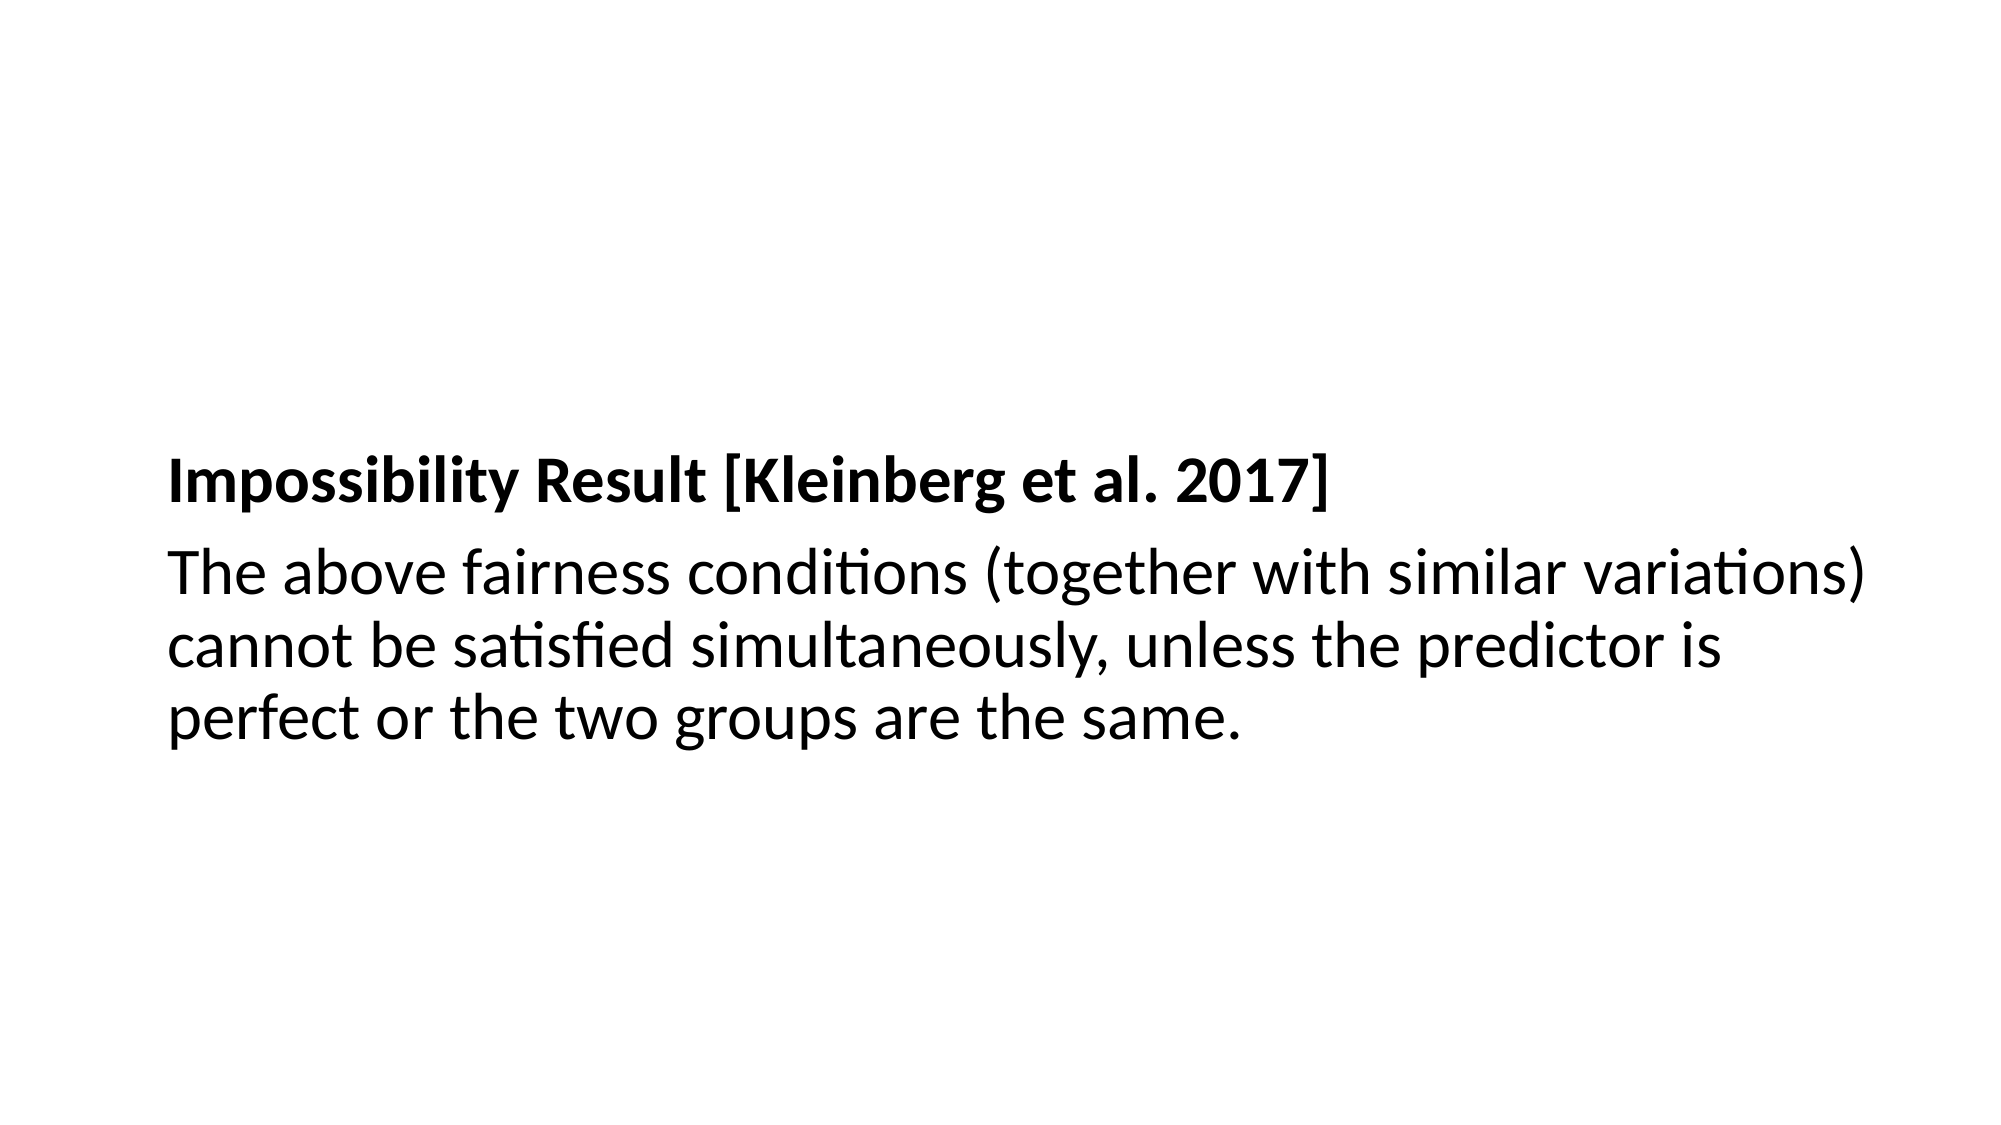

Impossibility Result [Kleinberg et al. 2017]
The above fairness conditions (together with similar variations) cannot be satisfied simultaneously, unless the predictor is perfect or the two groups are the same.